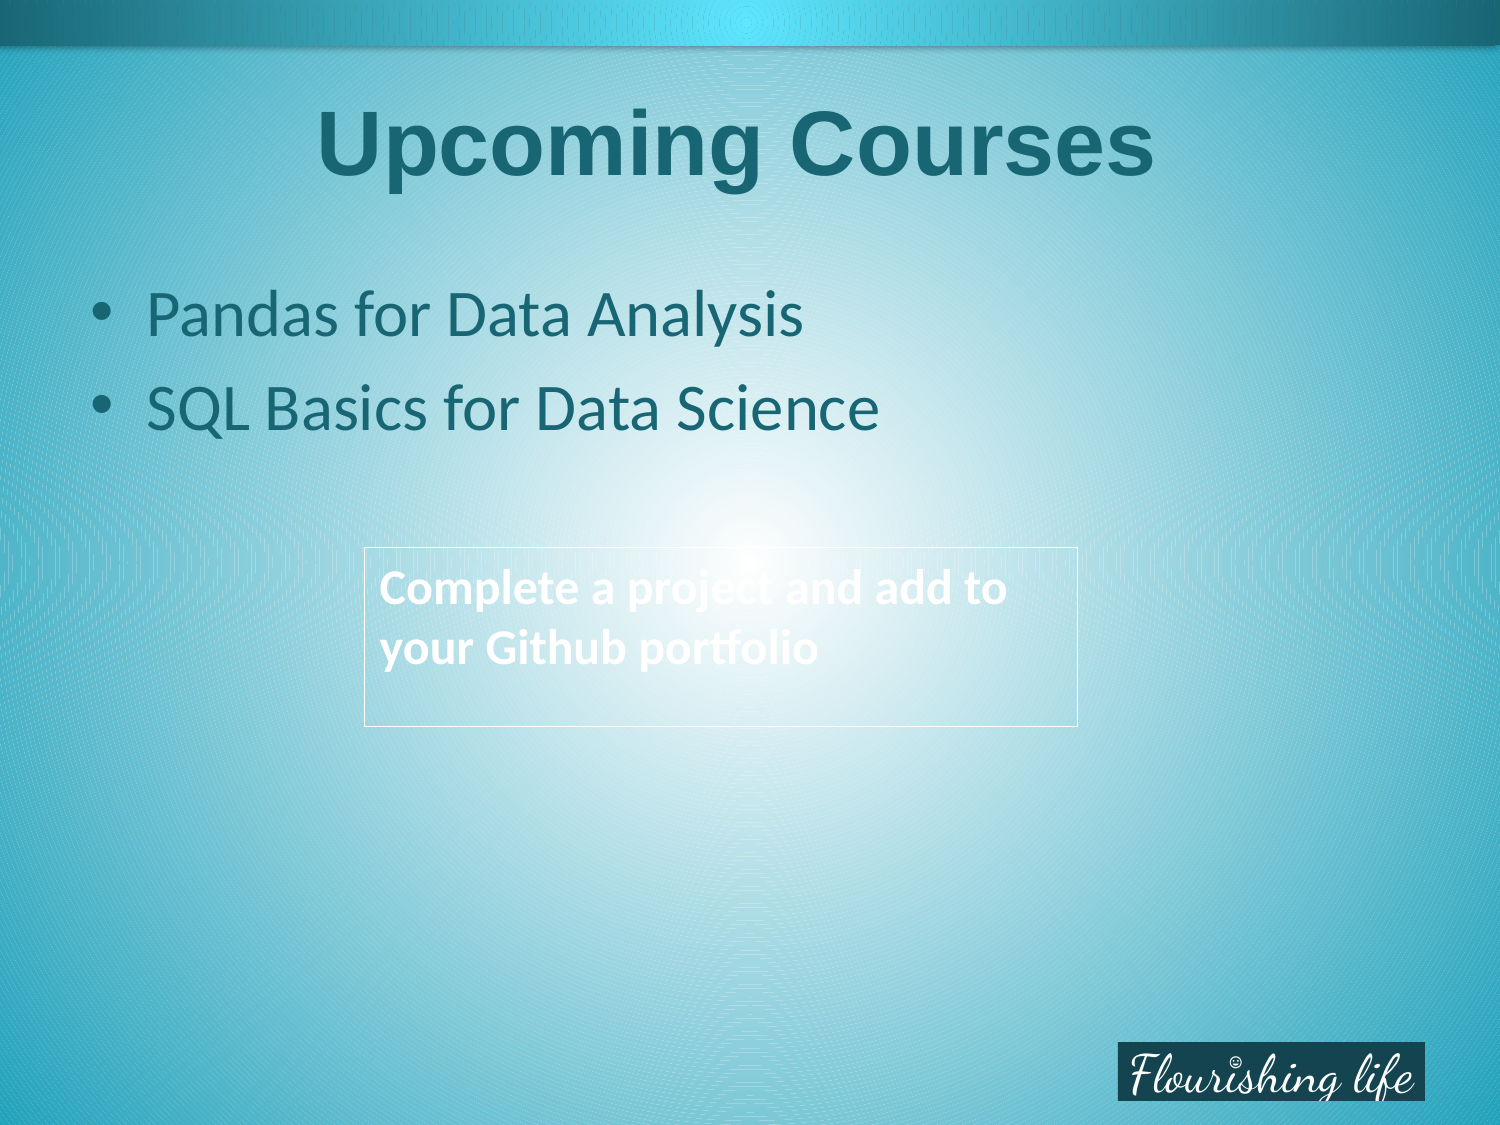

# Upcoming Courses
Pandas for Data Analysis
SQL Basics for Data Science

Complete a project and add to your Github portfolio